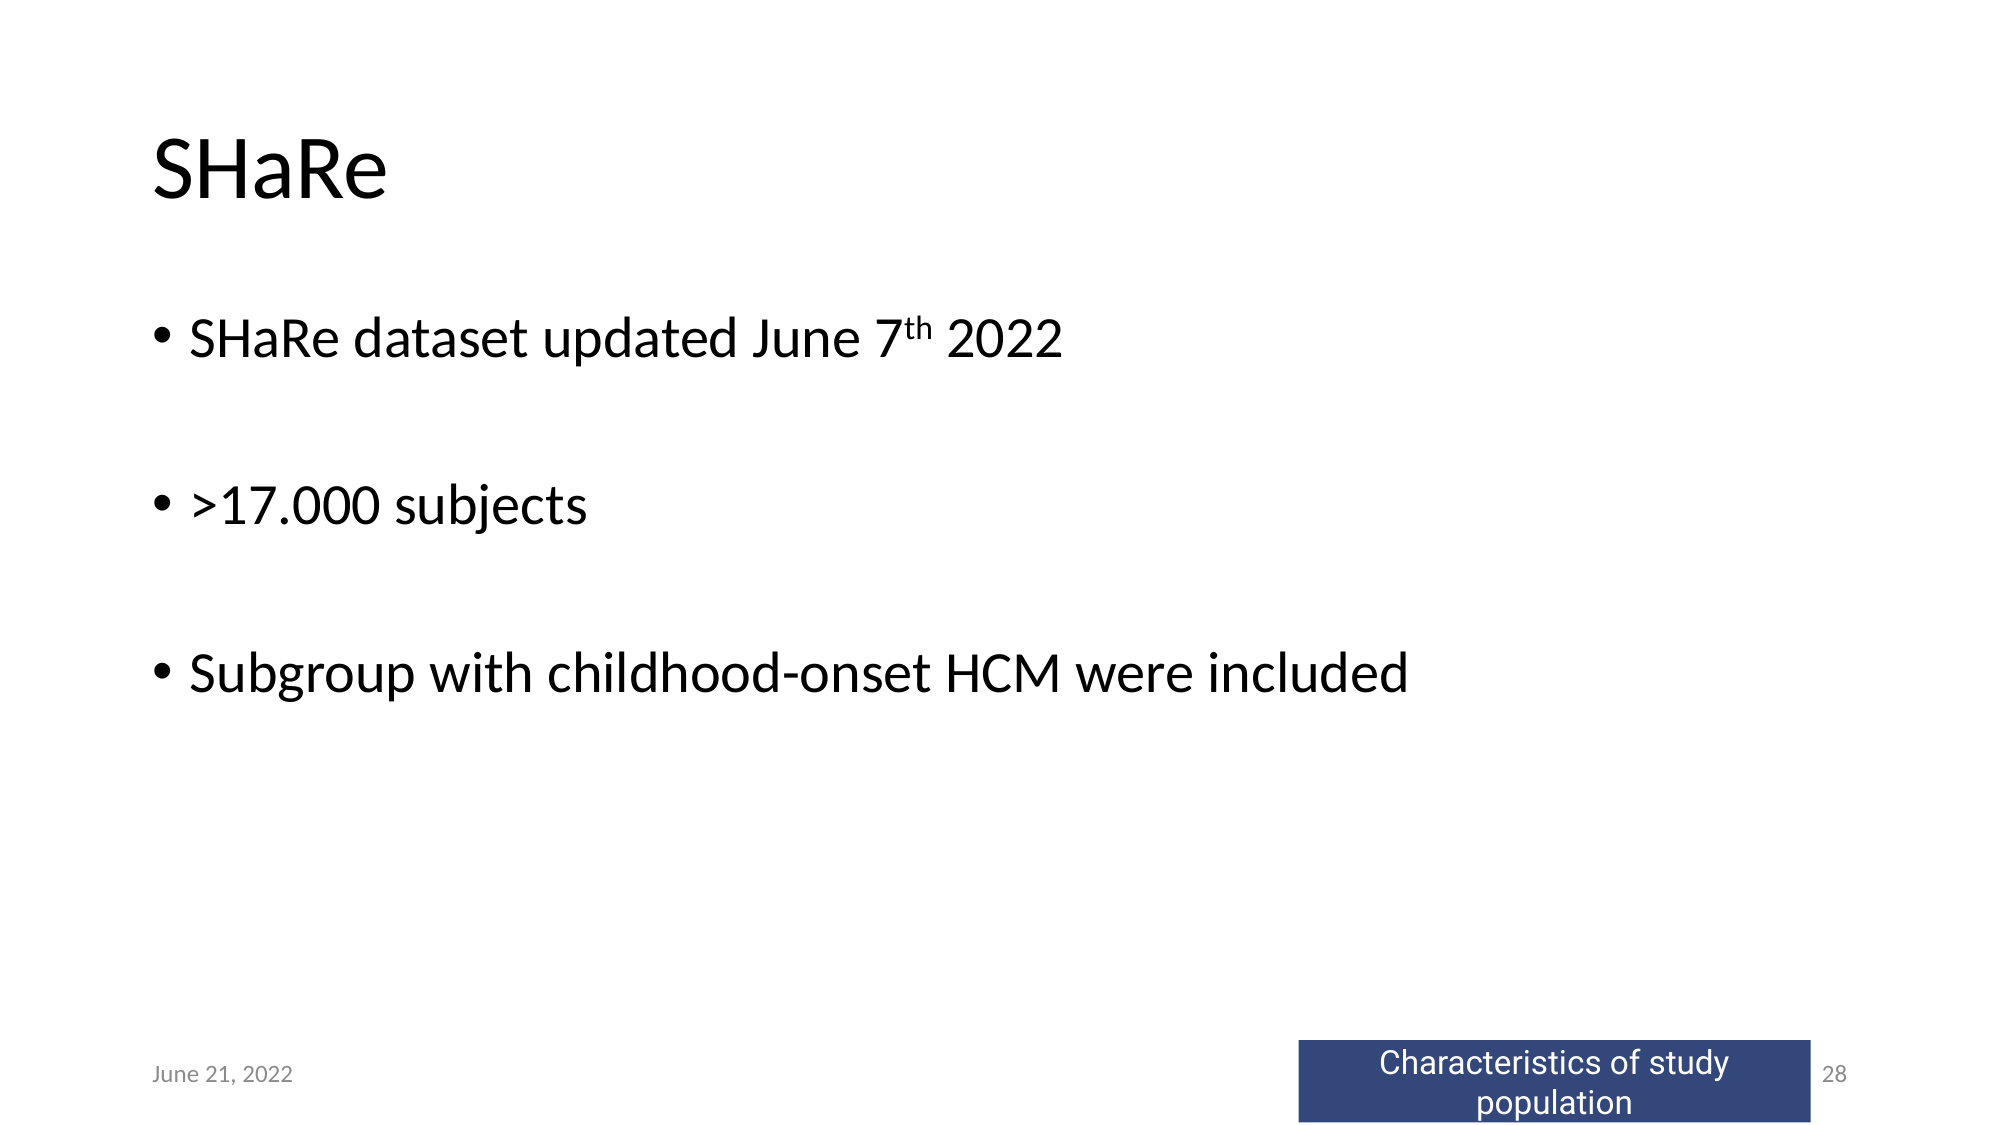

# SHaRe
SHaRe dataset updated June 7th 2022

>17.000 subjects

Subgroup with childhood-onset HCM were included

Characteristics of study population
June 21, 2022
28